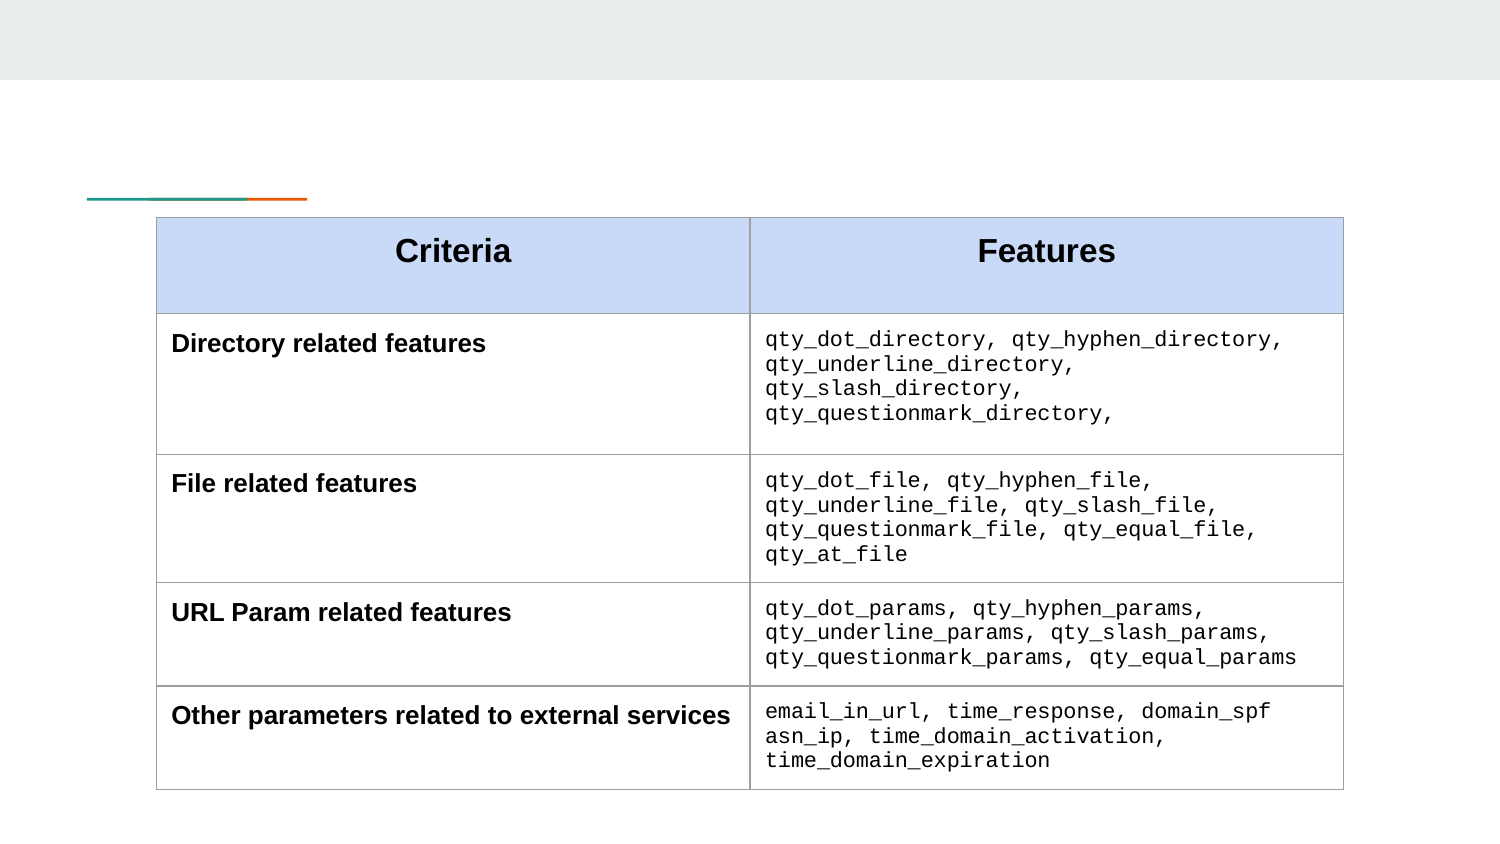

| Criteria | Features |
| --- | --- |
| Directory related features | qty\_dot\_directory, qty\_hyphen\_directory, qty\_underline\_directory, qty\_slash\_directory, qty\_questionmark\_directory, |
| File related features | qty\_dot\_file, qty\_hyphen\_file, qty\_underline\_file, qty\_slash\_file, qty\_questionmark\_file, qty\_equal\_file, qty\_at\_file |
| URL Param related features | qty\_dot\_params, qty\_hyphen\_params, qty\_underline\_params, qty\_slash\_params, qty\_questionmark\_params, qty\_equal\_params |
| Other parameters related to external services | email\_in\_url, time\_response, domain\_spf asn\_ip, time\_domain\_activation, time\_domain\_expiration |